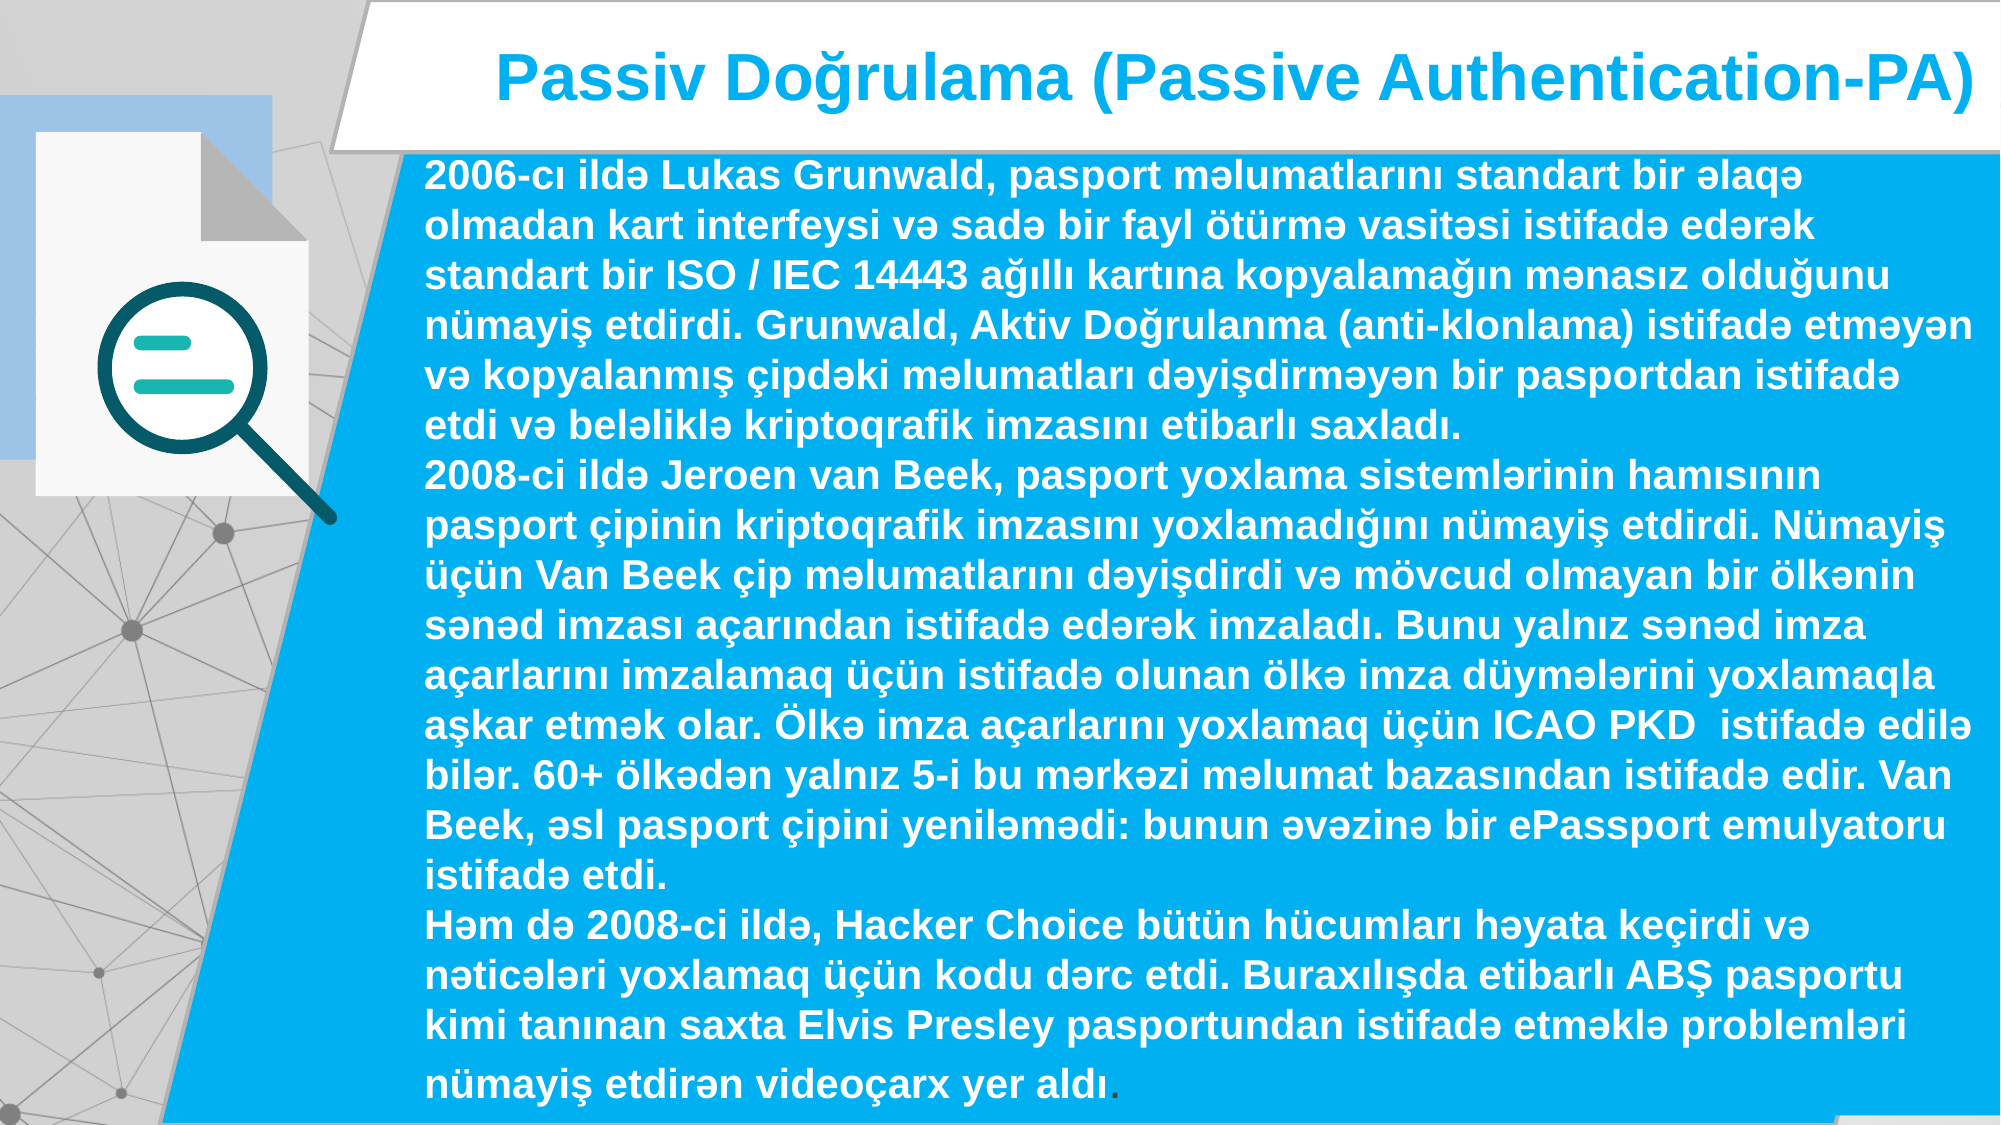

Passiv Doğrulama (Passive Authentication-PA)

2006-cı ildə Lukas Grunwald, pasport məlumatlarını standart bir əlaqə olmadan kart interfeysi və sadə bir fayl ötürmə vasitəsi istifadə edərək standart bir ISO / IEC 14443 ağıllı kartına kopyalamağın mənasız olduğunu nümayiş etdirdi. Grunwald, Aktiv Doğrulanma (anti-klonlama) istifadə etməyən və kopyalanmış çipdəki məlumatları dəyişdirməyən bir pasportdan istifadə etdi və beləliklə kriptoqrafik imzasını etibarlı saxladı.
2008-ci ildə Jeroen van Beek, pasport yoxlama sistemlərinin hamısının pasport çipinin kriptoqrafik imzasını yoxlamadığını nümayiş etdirdi. Nümayiş üçün Van Beek çip məlumatlarını dəyişdirdi və mövcud olmayan bir ölkənin sənəd imzası açarından istifadə edərək imzaladı. Bunu yalnız sənəd imza açarlarını imzalamaq üçün istifadə olunan ölkə imza düymələrini yoxlamaqla aşkar etmək olar. Ölkə imza açarlarını yoxlamaq üçün ICAO PKD  istifadə edilə bilər. 60+ ölkədən yalnız 5-i bu mərkəzi məlumat bazasından istifadə edir. Van Beek, əsl pasport çipini yeniləmədi: bunun əvəzinə bir ePassport emulyatoru istifadə etdi.
Həm də 2008-ci ildə, Hacker Choice bütün hücumları həyata keçirdi və nəticələri yoxlamaq üçün kodu dərc etdi. Buraxılışda etibarlı ABŞ pasportu kimi tanınan saxta Elvis Presley pasportundan istifadə etməklə problemləri nümayiş etdirən videoçarx yer aldı.